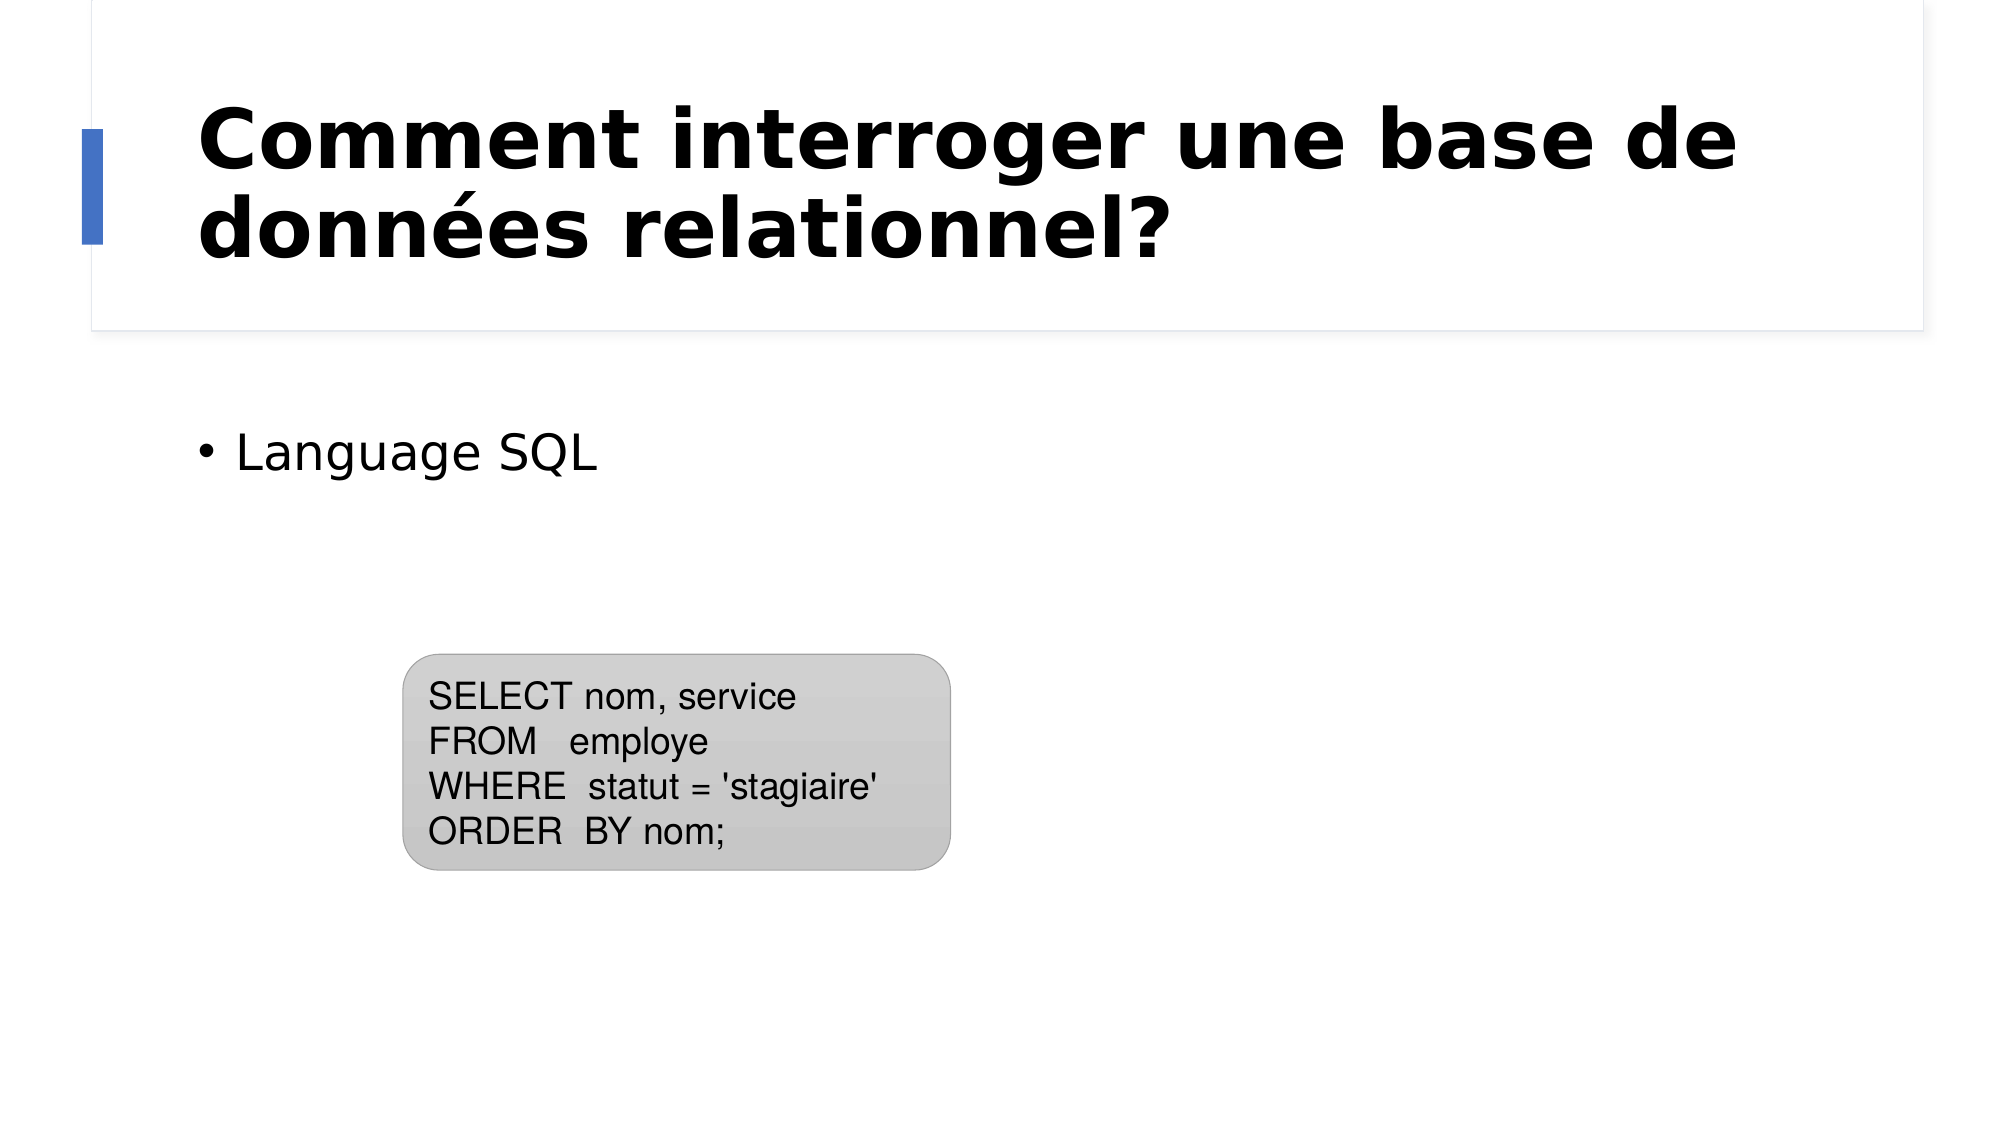

# Comment interroger une base de données relationnel?
Language SQL
SELECT nom, service
FROM   employe
WHERE  statut = 'stagiaire'
ORDER  BY nom;